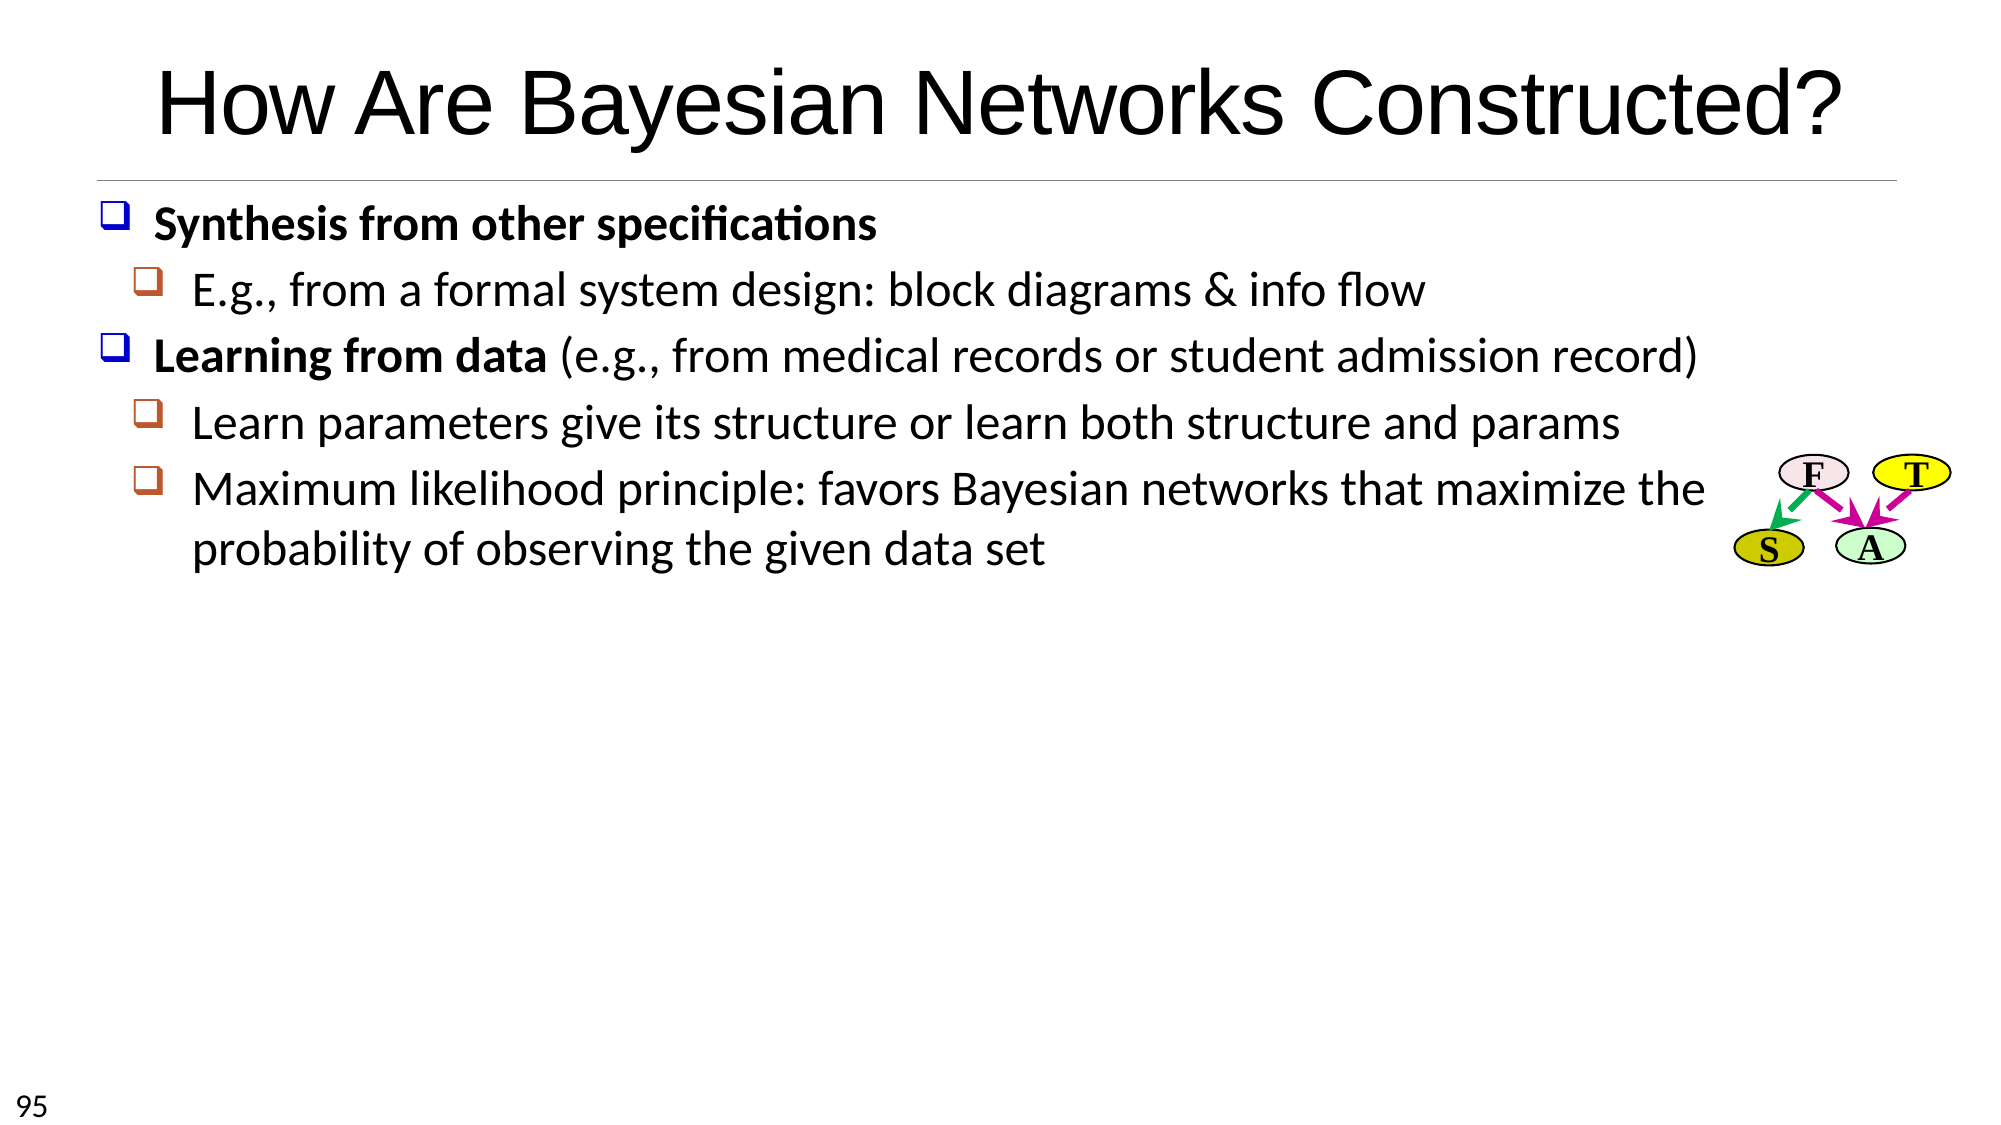

# How Are Bayesian Networks Constructed?
Synthesis from other specifications
E.g., from a formal system design: block diagrams & info flow
Learning from data (e.g., from medical records or student admission record)
Learn parameters give its structure or learn both structure and params
Maximum likelihood principle: favors Bayesian networks that maximize the probability of observing the given data set
 T
F

A
S